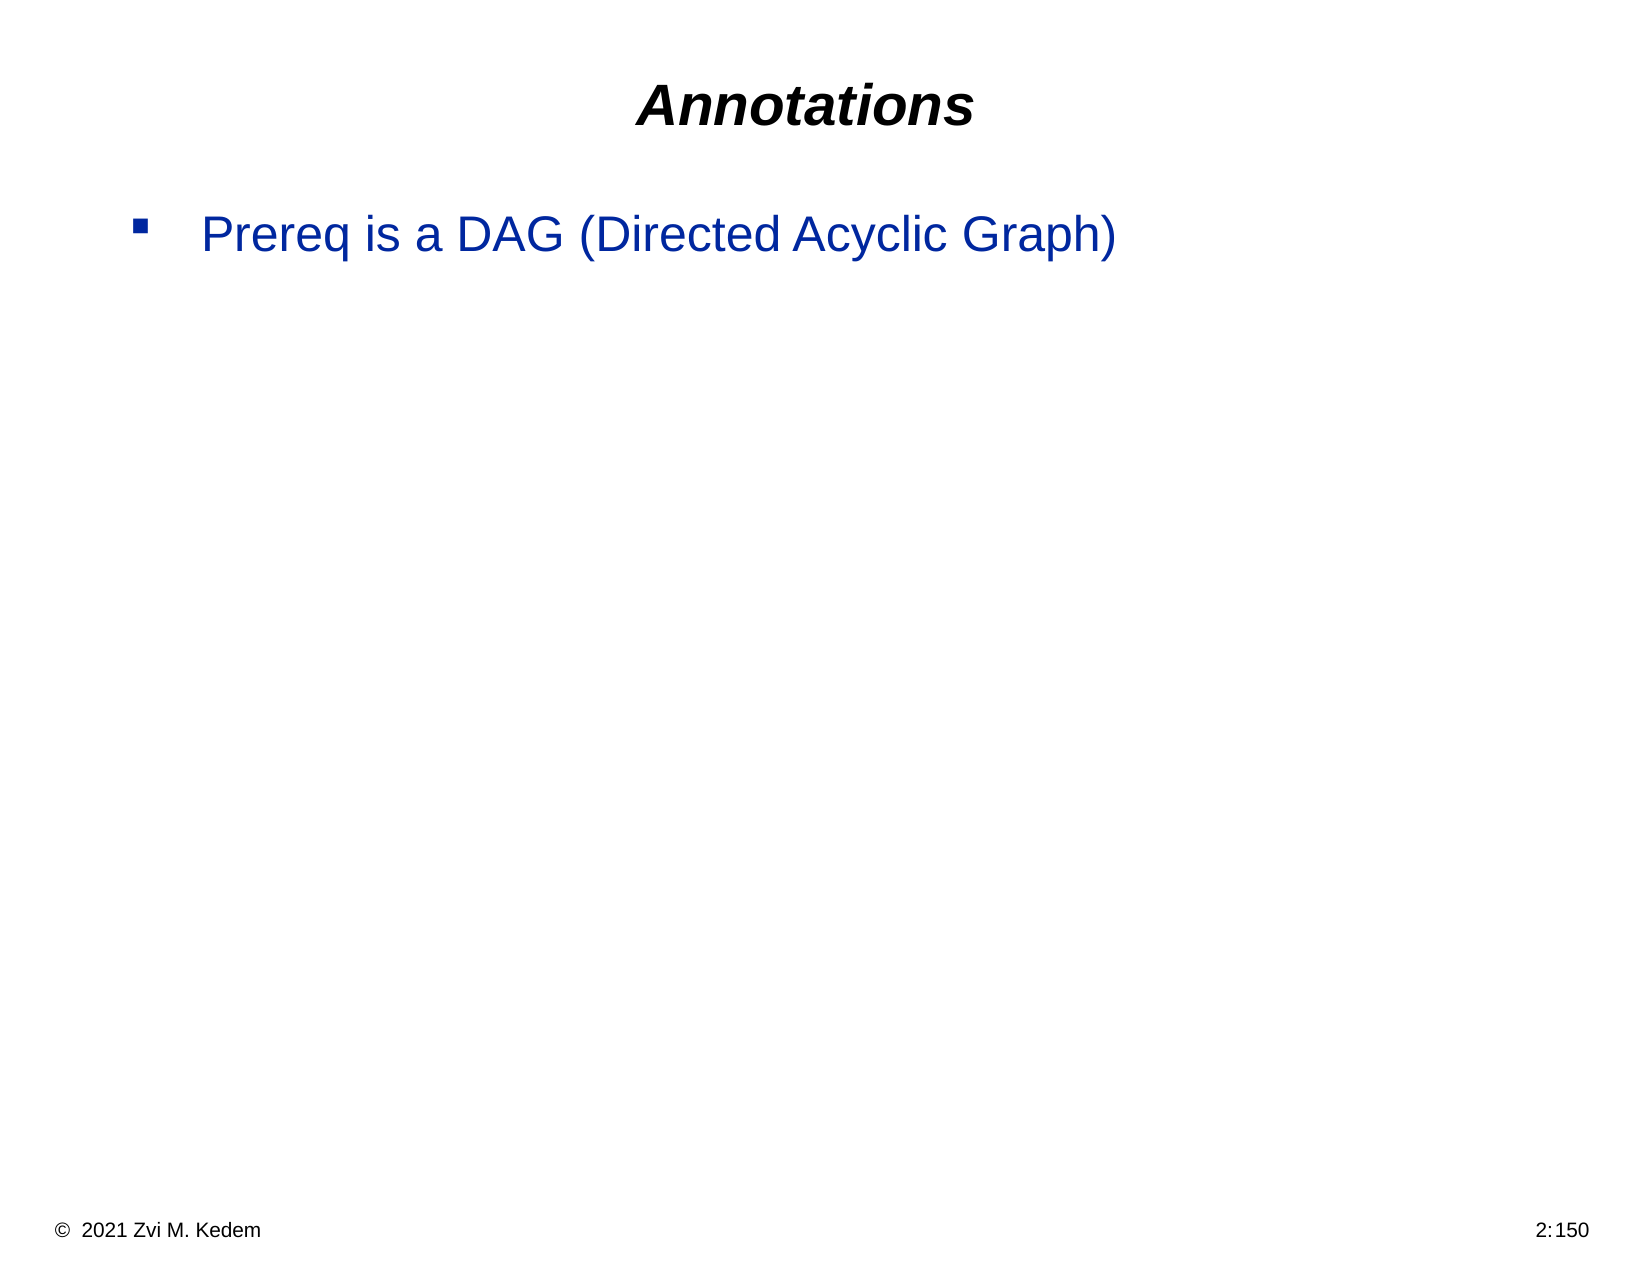

# Annotations
Prereq is a DAG (Directed Acyclic Graph)